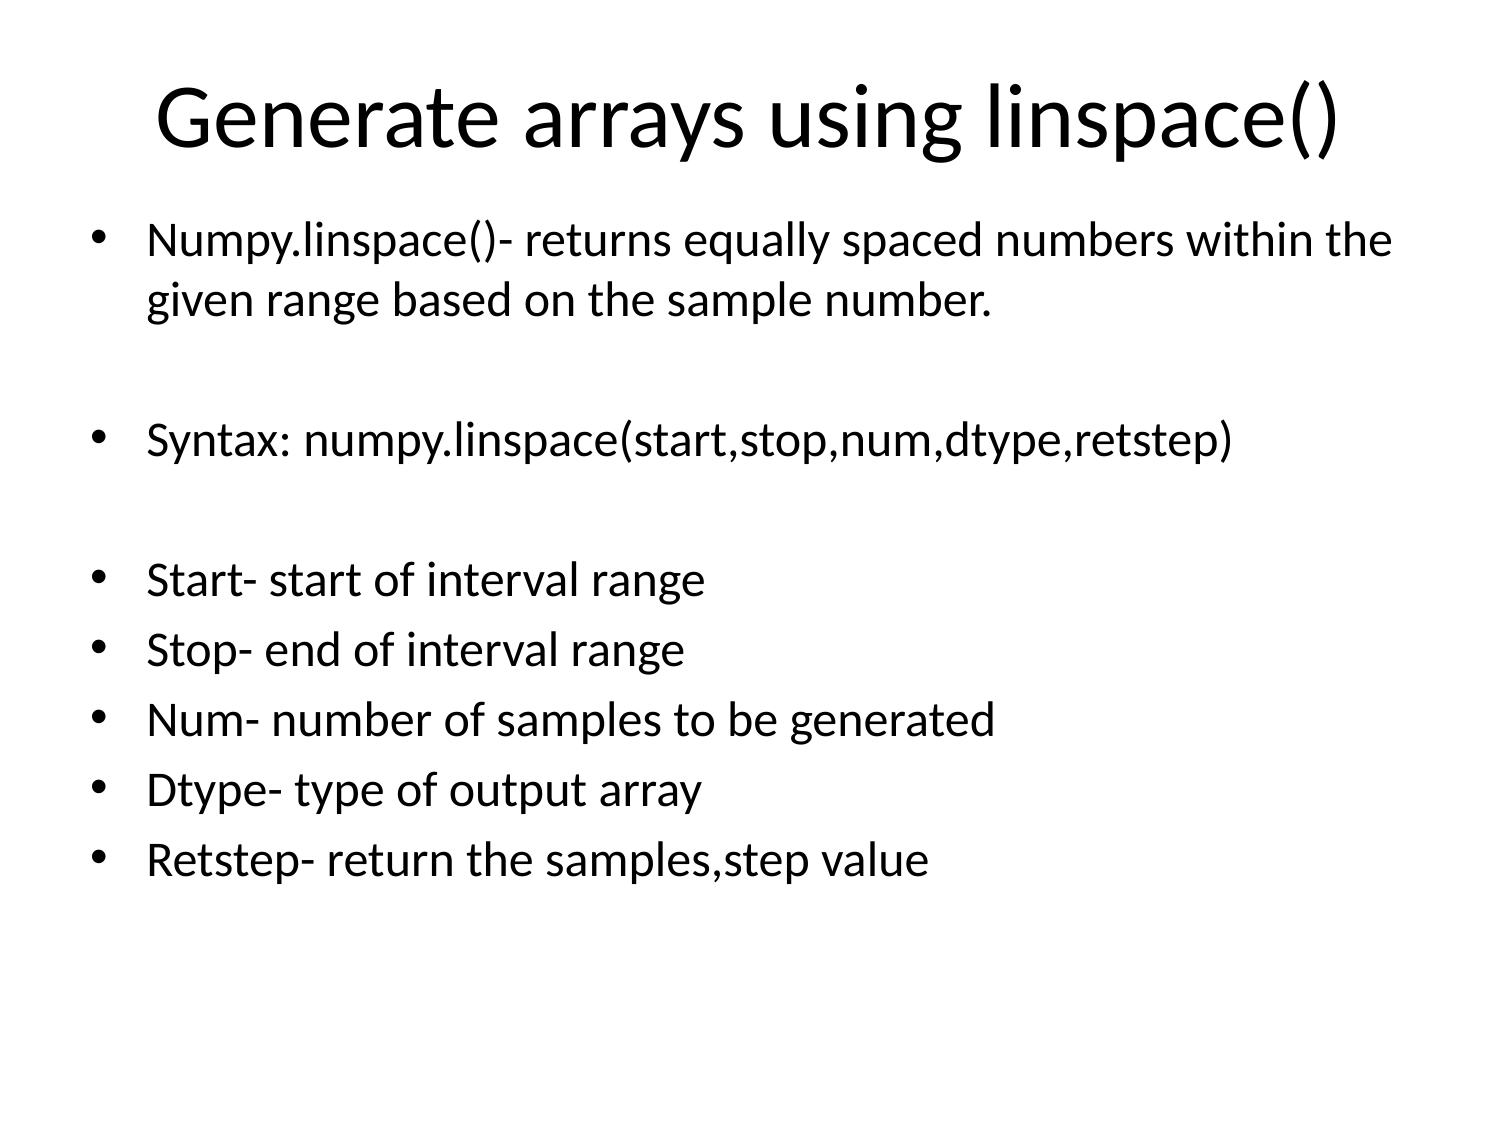

# Generate arrays using linspace()
Numpy.linspace()- returns equally spaced numbers within the given range based on the sample number.

Syntax: numpy.linspace(start,stop,num,dtype,retstep)

Start- start of interval range
Stop- end of interval range
Num- number of samples to be generated
Dtype- type of output array
Retstep- return the samples,step value